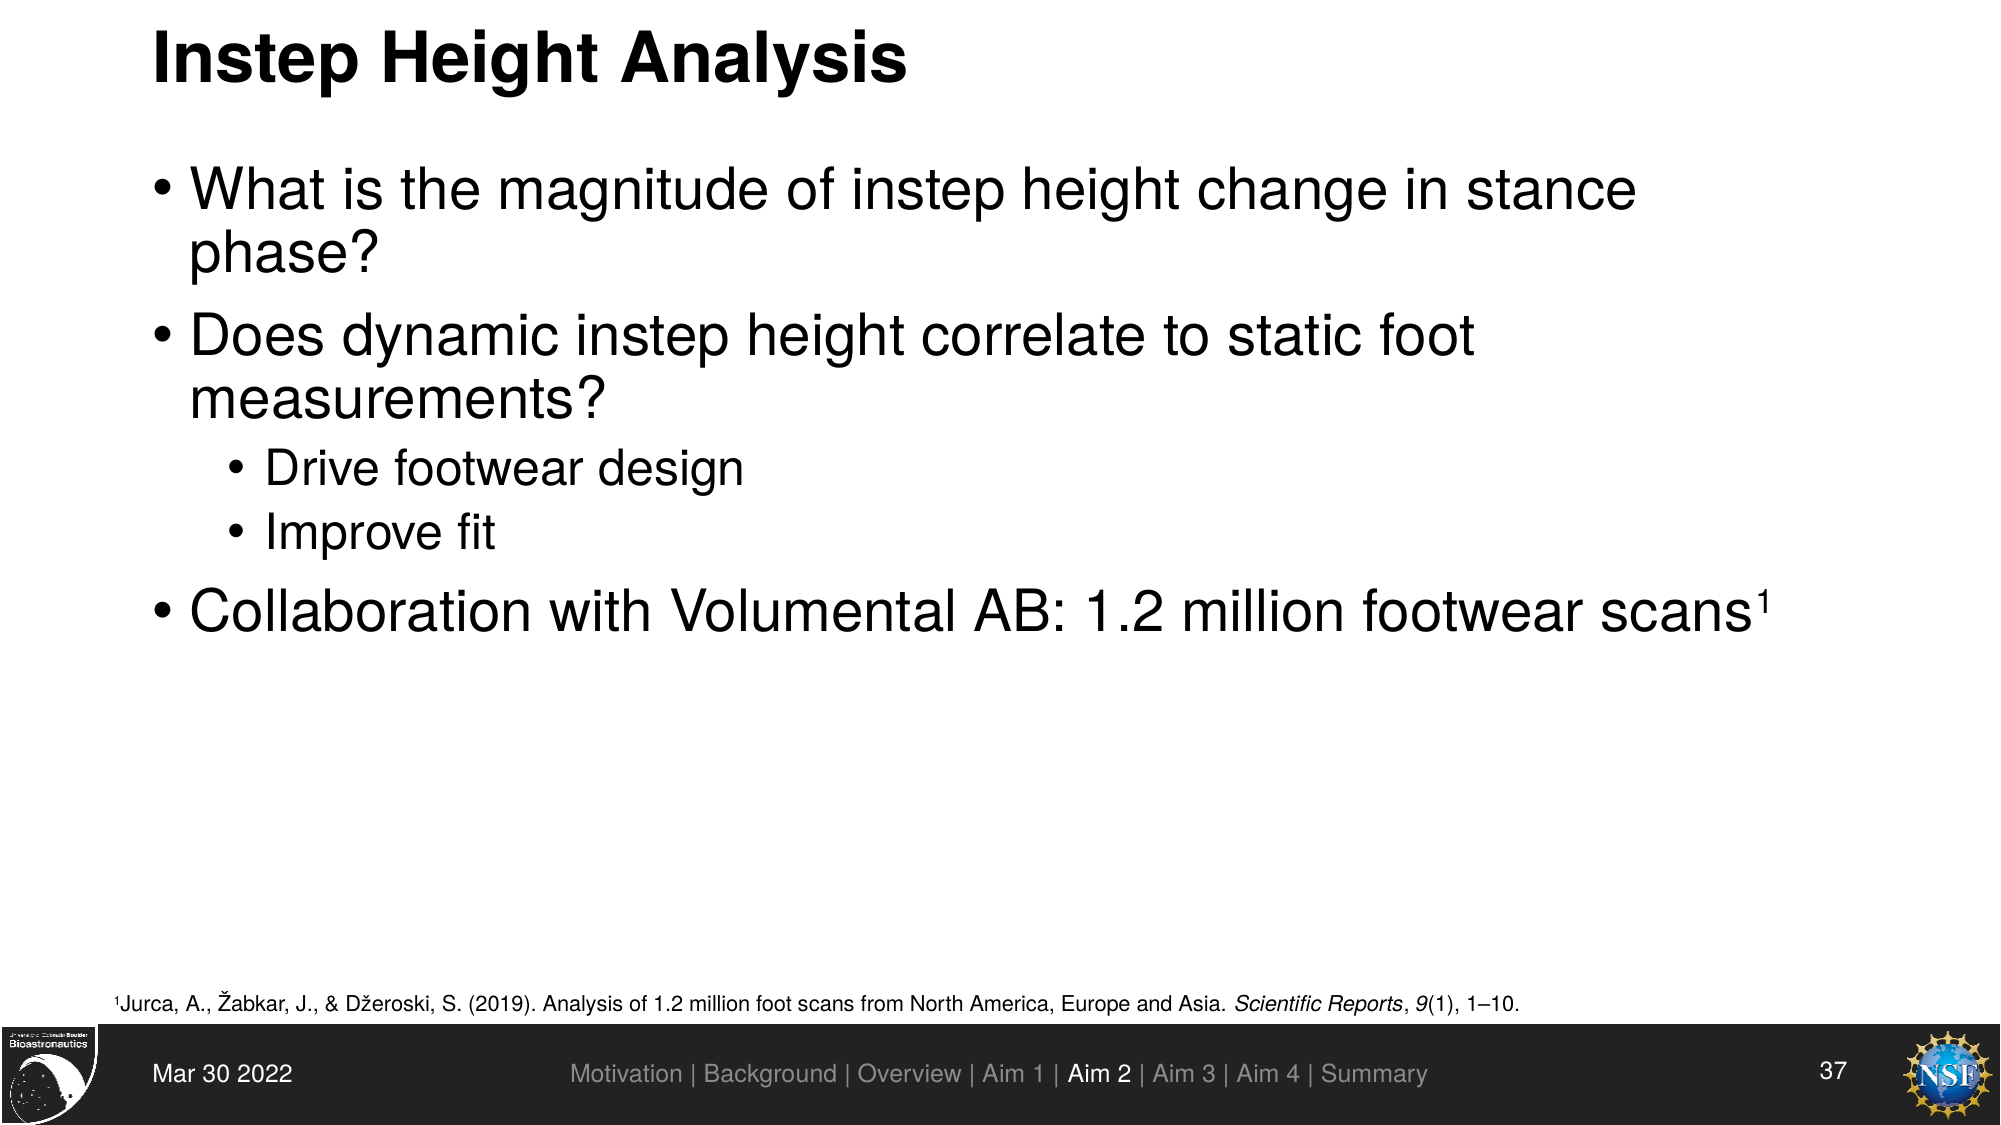

# Instep Height Analysis
What is the magnitude of instep height change in stance phase?
Does dynamic instep height correlate to static foot measurements?
Drive footwear design
Improve fit
Collaboration with Volumental AB: 1.2 million footwear scans1
1Jurca, A., Žabkar, J., & Džeroski, S. (2019). Analysis of 1.2 million foot scans from North America, Europe and Asia. Scientific Reports, 9(1), 1–10.
Motivation | Background | Overview | Aim 1 | Aim 2 | Aim 3 | Aim 4 | Summary
Mar 30 2022
37